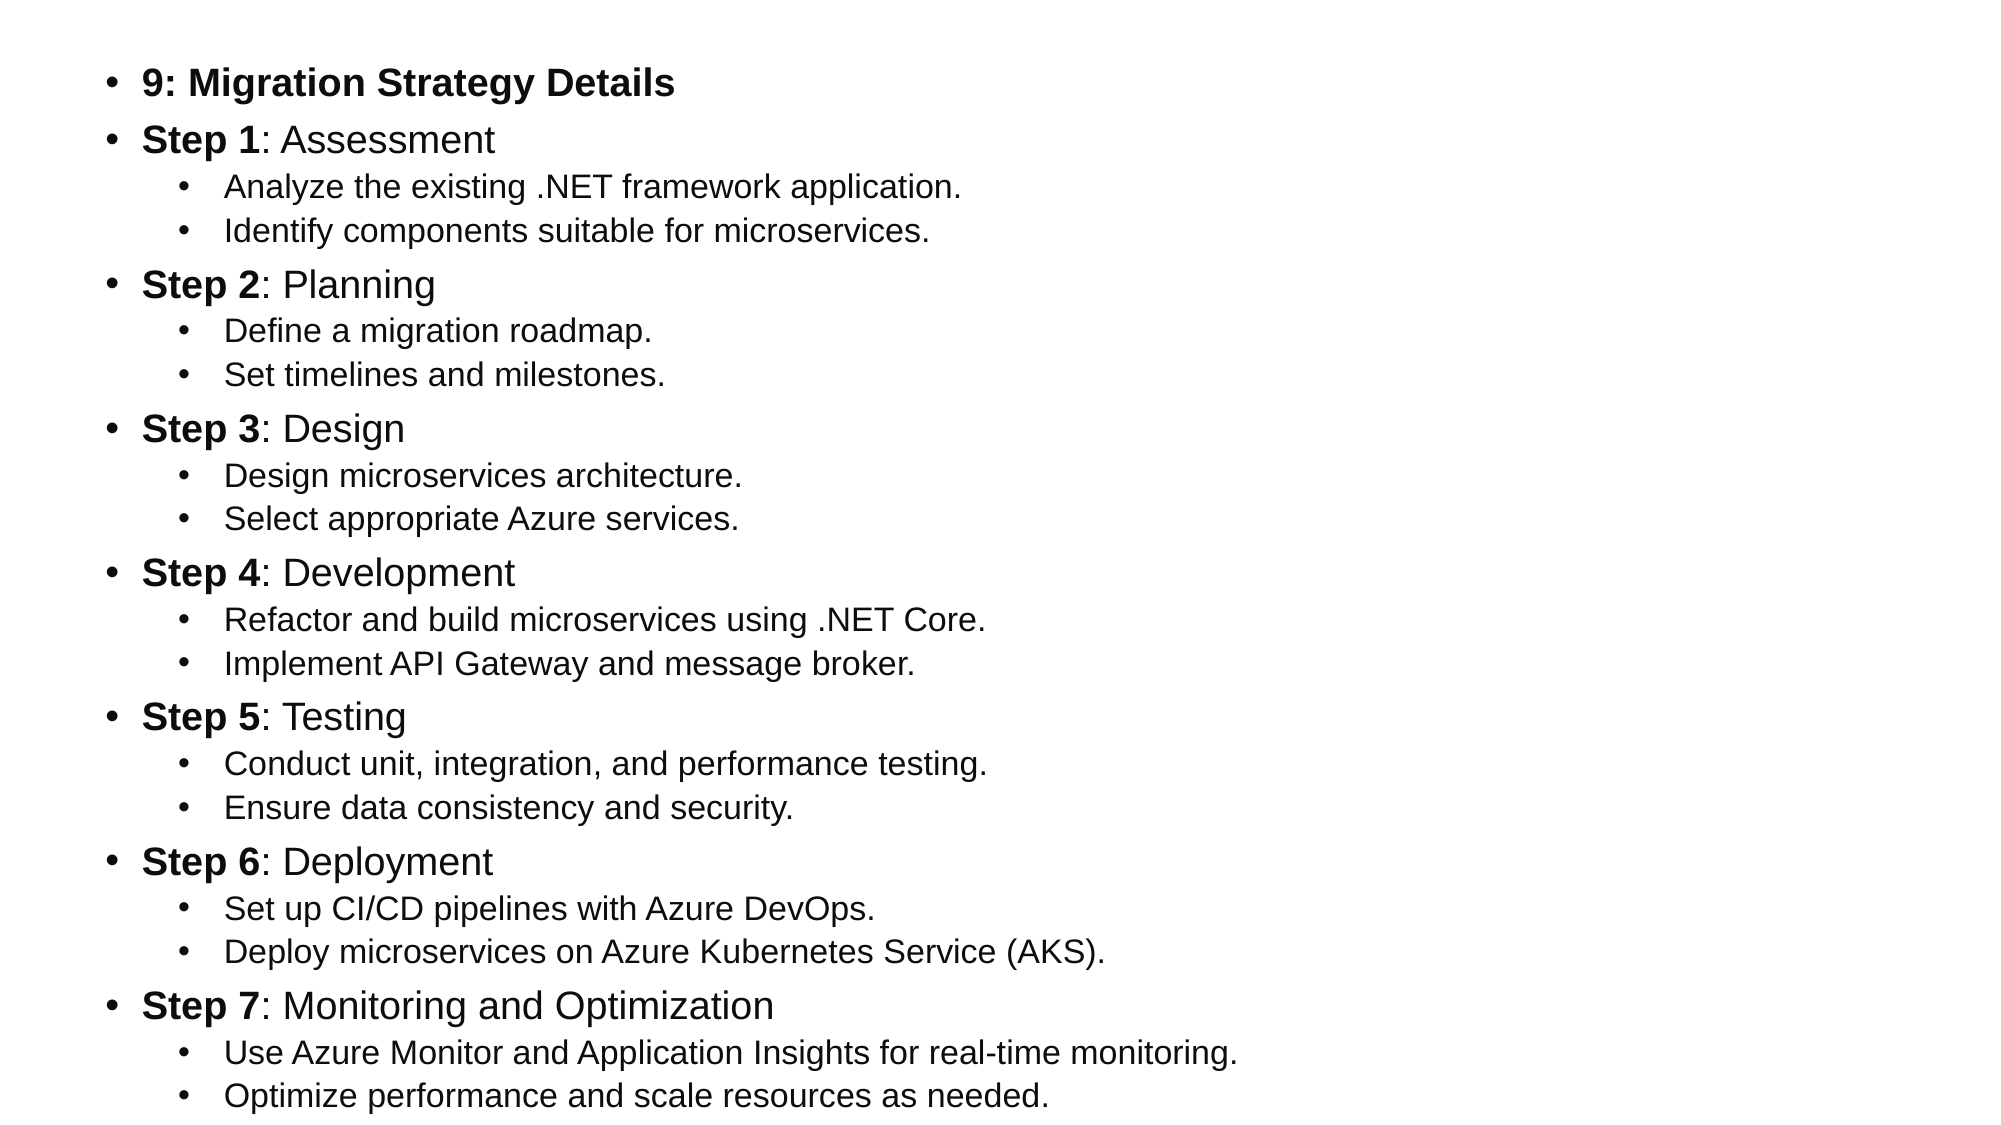

9: Migration Strategy Details
Step 1: Assessment
Analyze the existing .NET framework application.
Identify components suitable for microservices.
Step 2: Planning
Define a migration roadmap.
Set timelines and milestones.
Step 3: Design
Design microservices architecture.
Select appropriate Azure services.
Step 4: Development
Refactor and build microservices using .NET Core.
Implement API Gateway and message broker.
Step 5: Testing
Conduct unit, integration, and performance testing.
Ensure data consistency and security.
Step 6: Deployment
Set up CI/CD pipelines with Azure DevOps.
Deploy microservices on Azure Kubernetes Service (AKS).
Step 7: Monitoring and Optimization
Use Azure Monitor and Application Insights for real-time monitoring.
Optimize performance and scale resources as needed.